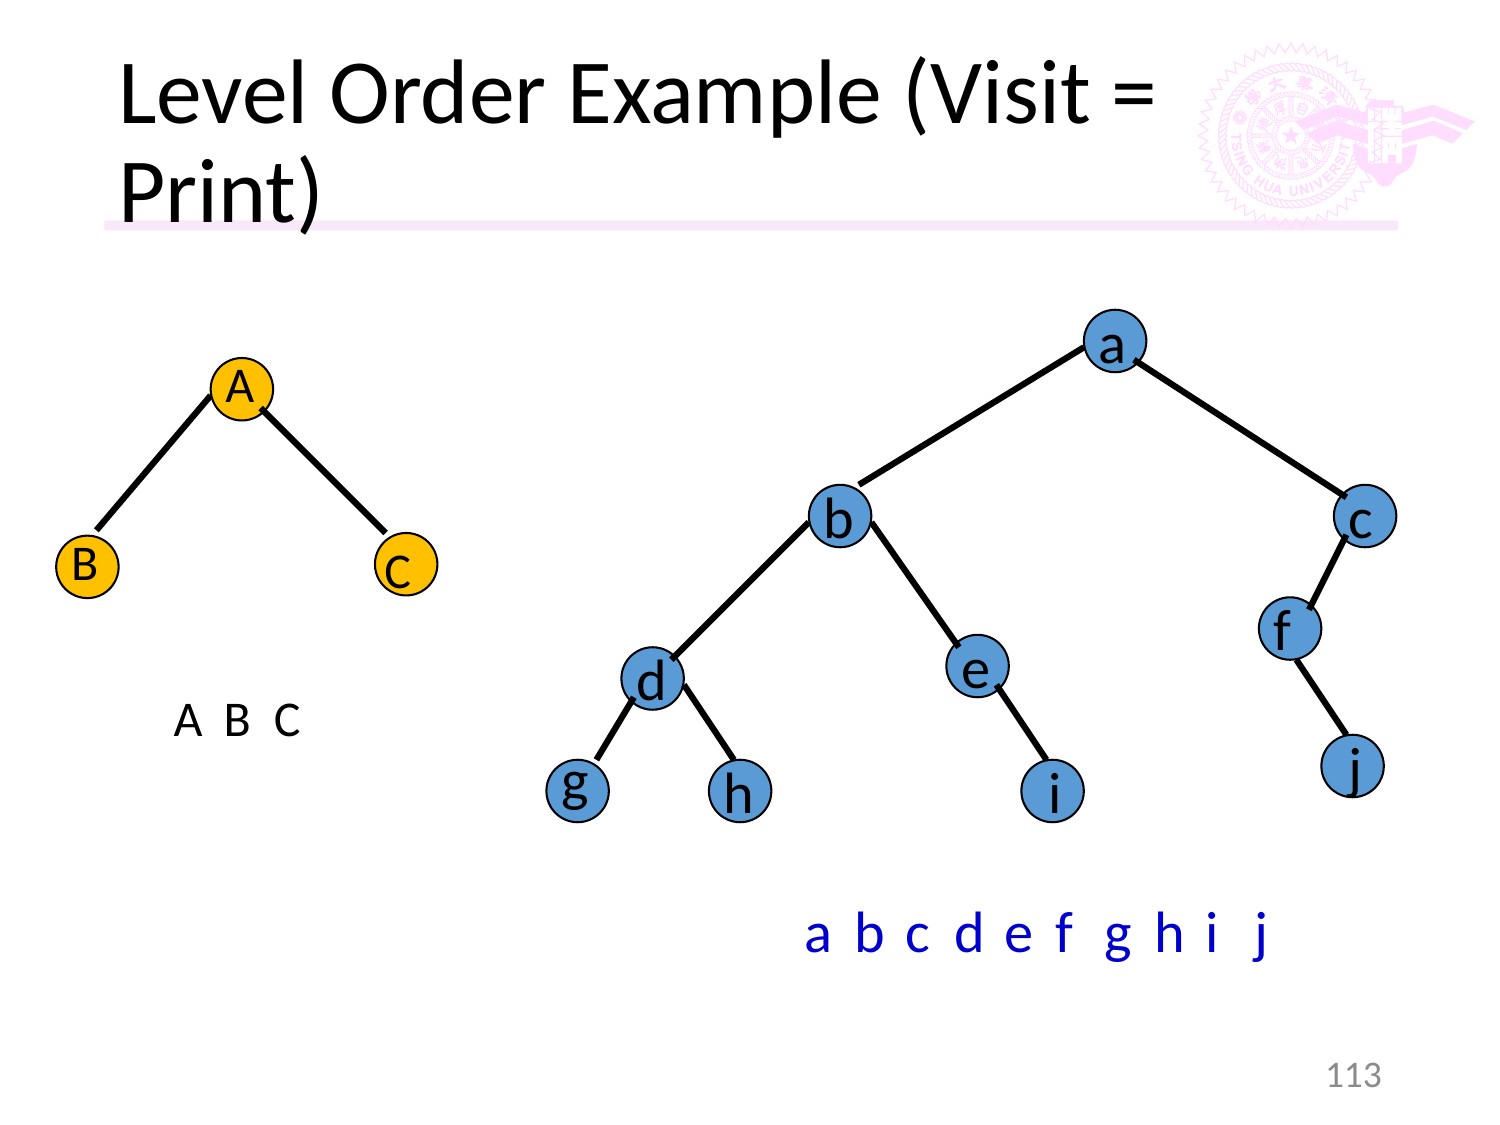

# Level Order Example (Visit = Print)

a

b

c

f

e

d

j
g

h

i

A

B
C
A
B
C
a
b
c
d
e
f
g
h
i
j
113